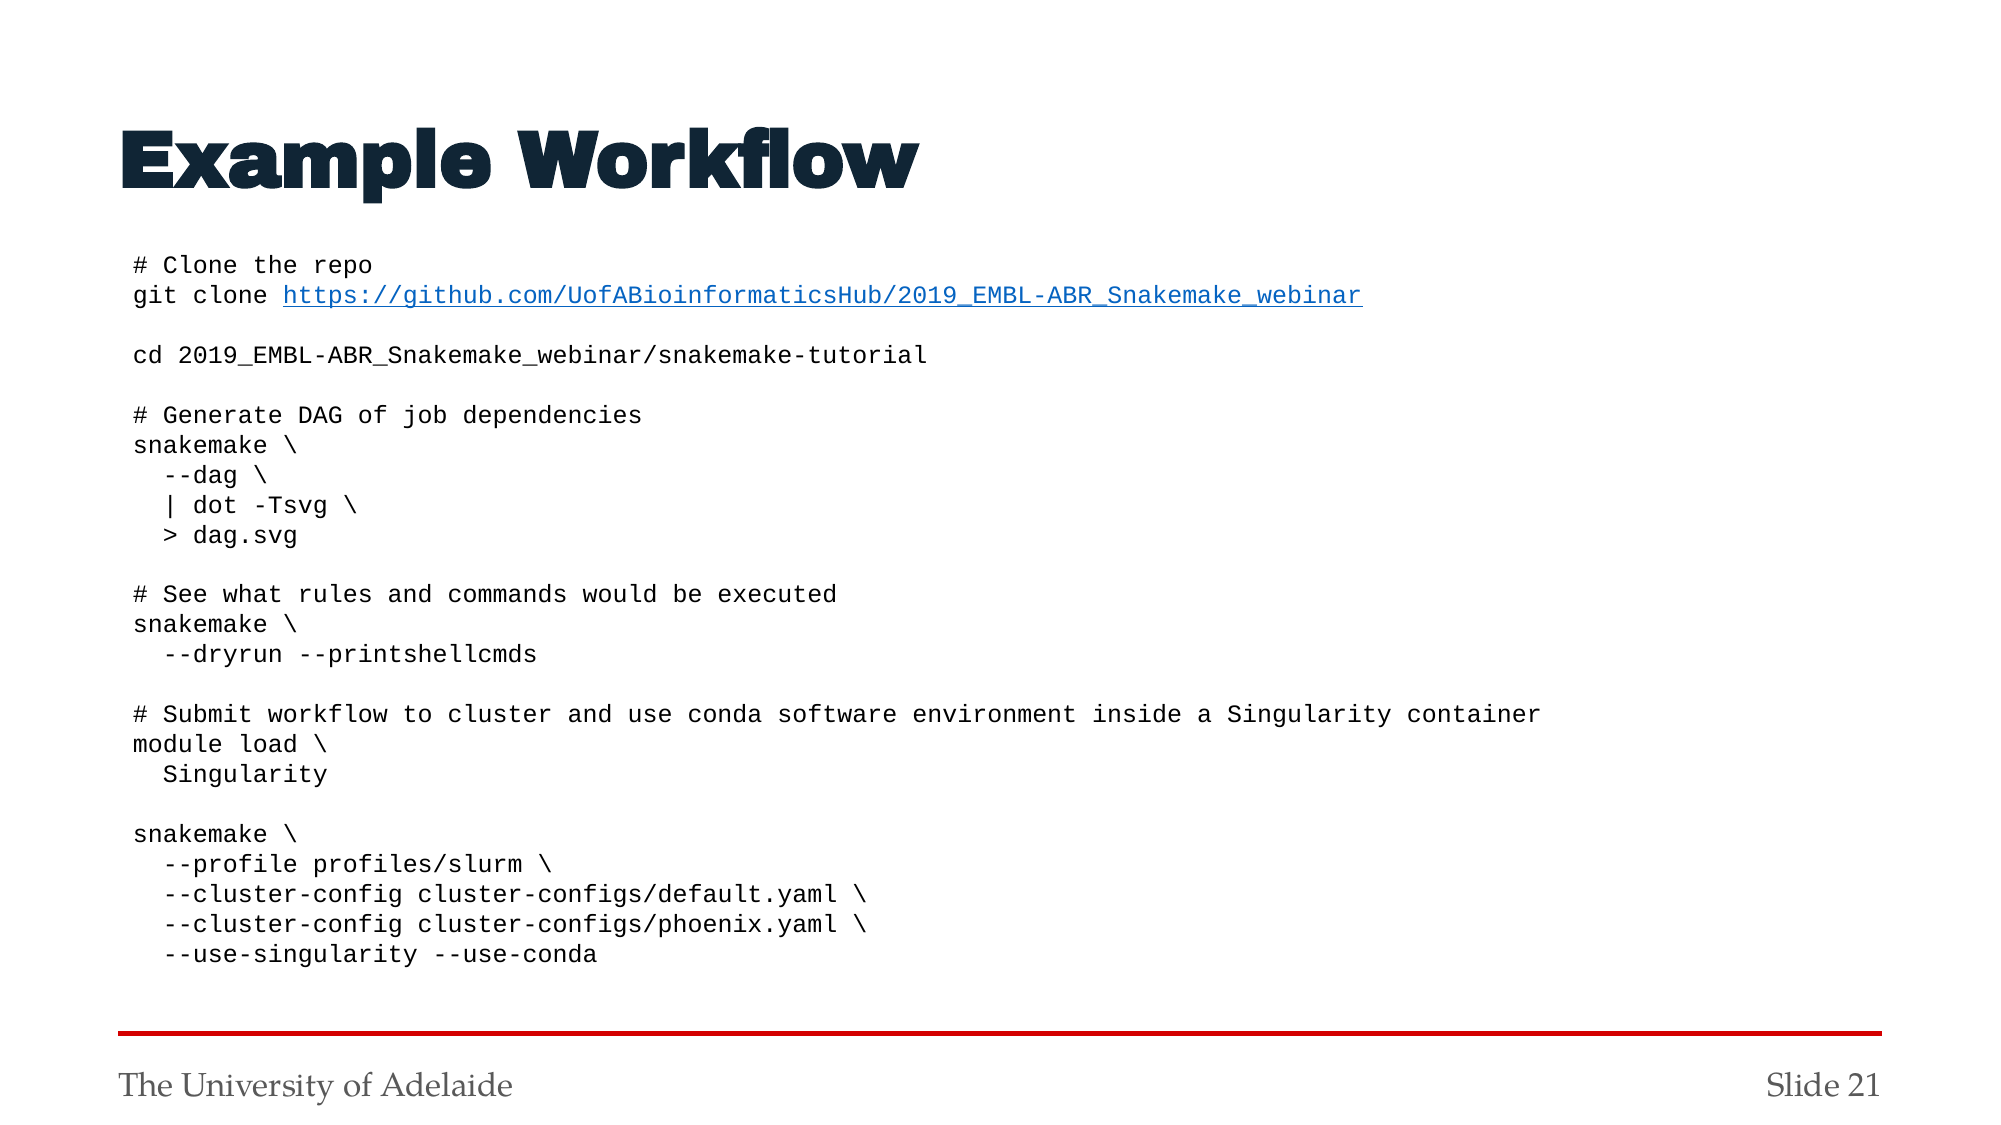

# Example Workflow
# Clone the repo
git clone https://github.com/UofABioinformaticsHub/2019_EMBL-ABR_Snakemake_webinar

cd 2019_EMBL-ABR_Snakemake_webinar/snakemake-tutorial

# Generate DAG of job dependencies
snakemake \
  --dag \
  | dot -Tsvg \
  > dag.svg

# See what rules and commands would be executed
snakemake \
  --dryrun --printshellcmds

# Submit workflow to cluster and use conda software environment inside a Singularity container
module load \
  Singularity

snakemake \
  --profile profiles/slurm \
  --cluster-config cluster-configs/default.yaml \
  --cluster-config cluster-configs/phoenix.yaml \
  --use-singularity --use-conda

The University of Adelaide
Slide 21